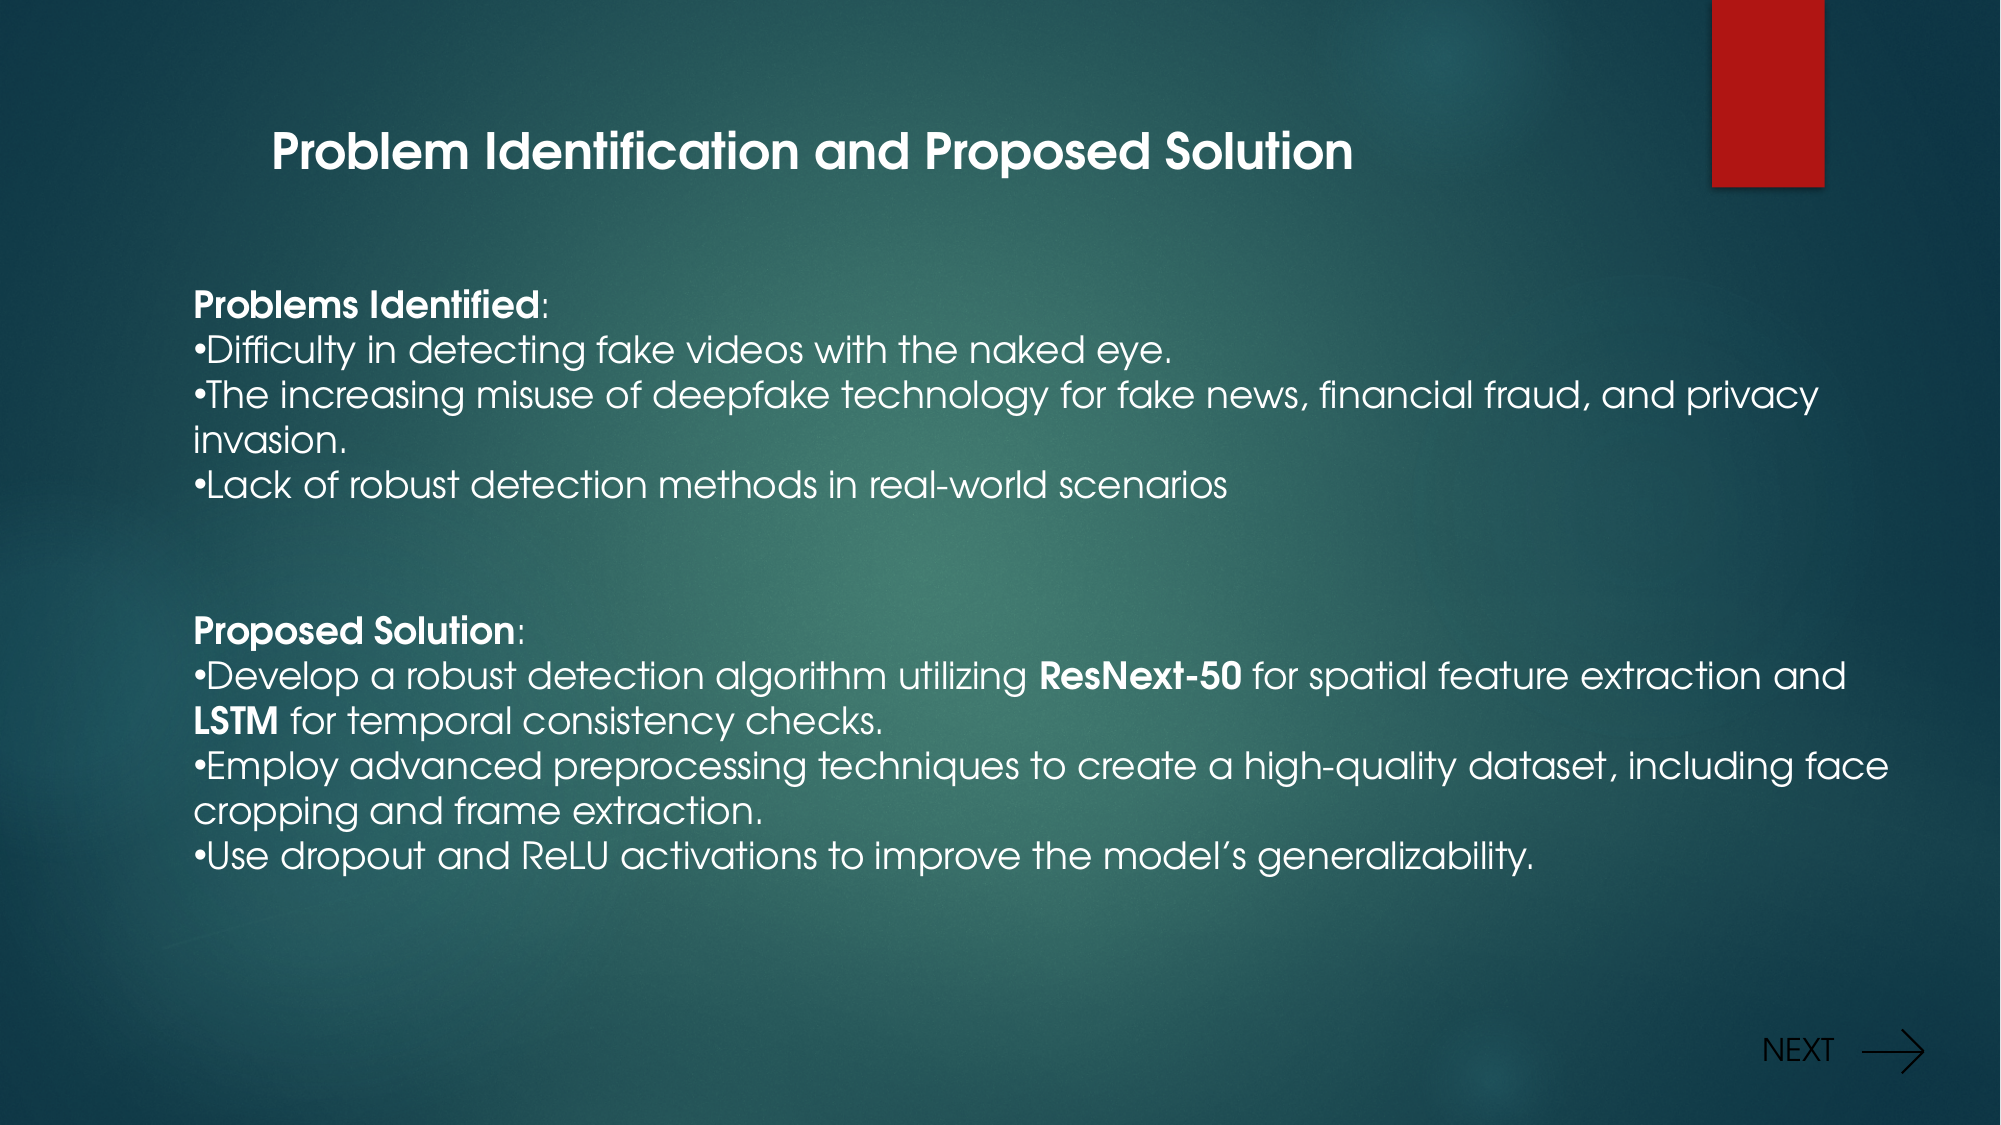

Problem Identification and Proposed Solution
Problems Identified:
Difficulty in detecting fake videos with the naked eye.
The increasing misuse of deepfake technology for fake news, financial fraud, and privacy invasion.
Lack of robust detection methods in real-world scenarios
Proposed Solution:
Develop a robust detection algorithm utilizing ResNext-50 for spatial feature extraction and LSTM for temporal consistency checks.
Employ advanced preprocessing techniques to create a high-quality dataset, including face cropping and frame extraction.
Use dropout and ReLU activations to improve the model’s generalizability.